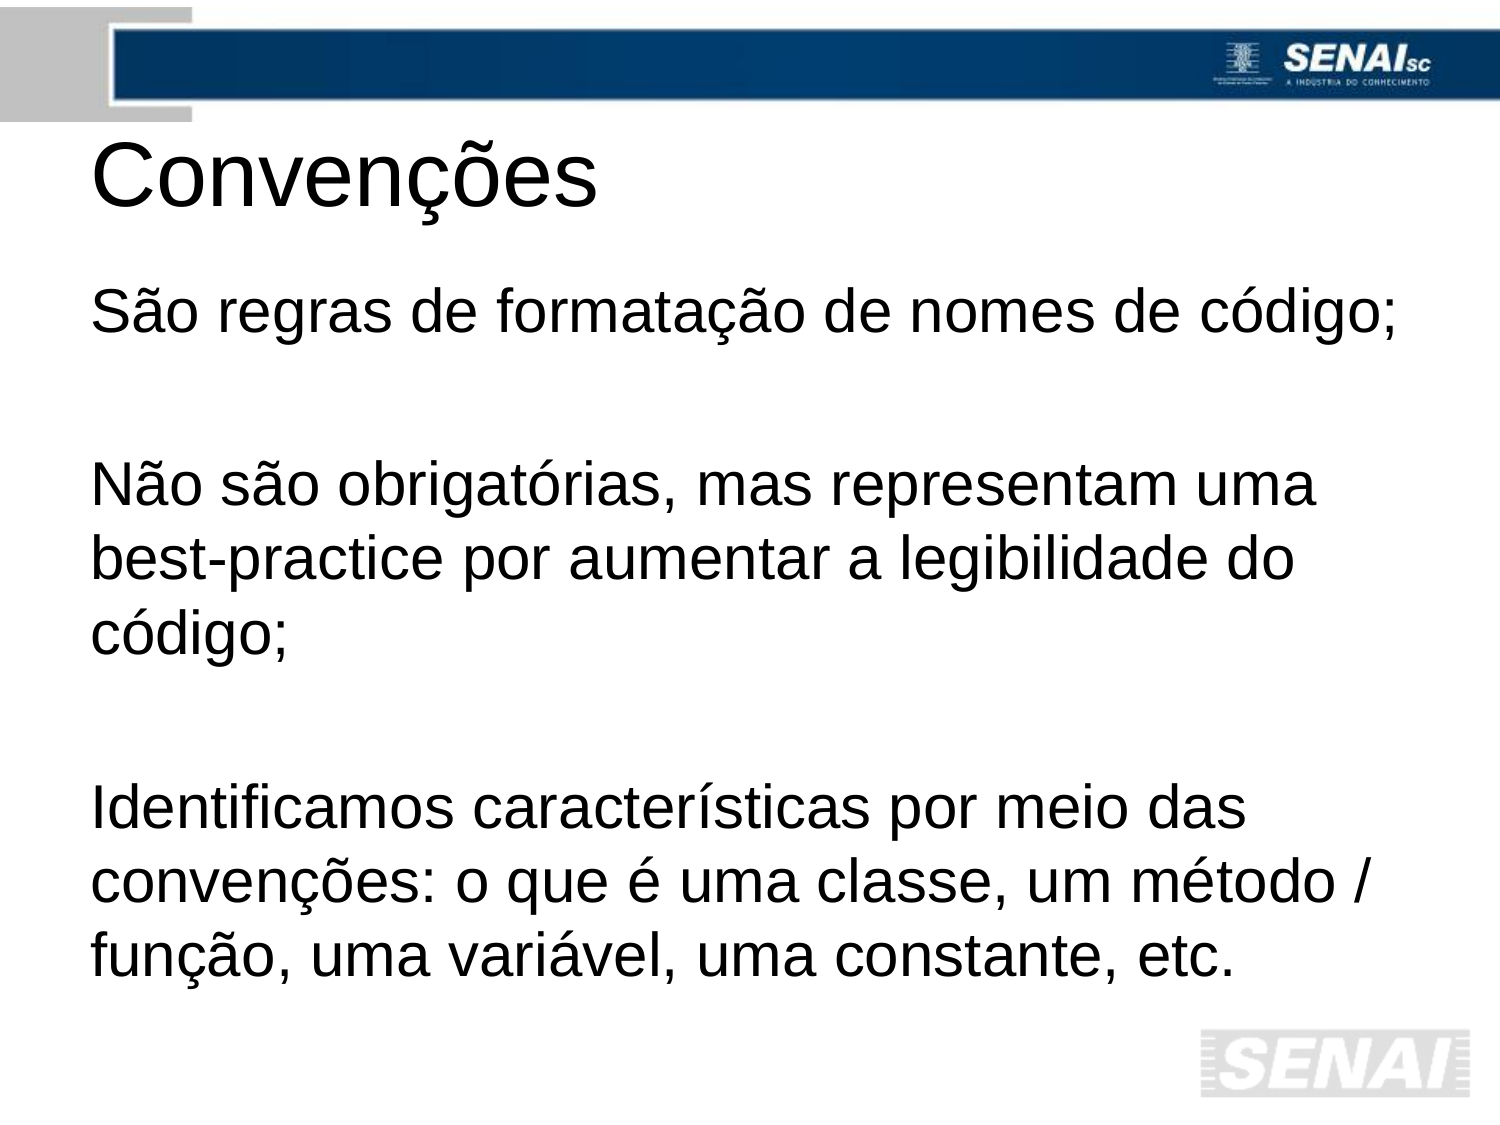

# Convenções
São regras de formatação de nomes de código;

Não são obrigatórias, mas representam uma best-practice por aumentar a legibilidade do código;

Identificamos características por meio das convenções: o que é uma classe, um método / função, uma variável, uma constante, etc.